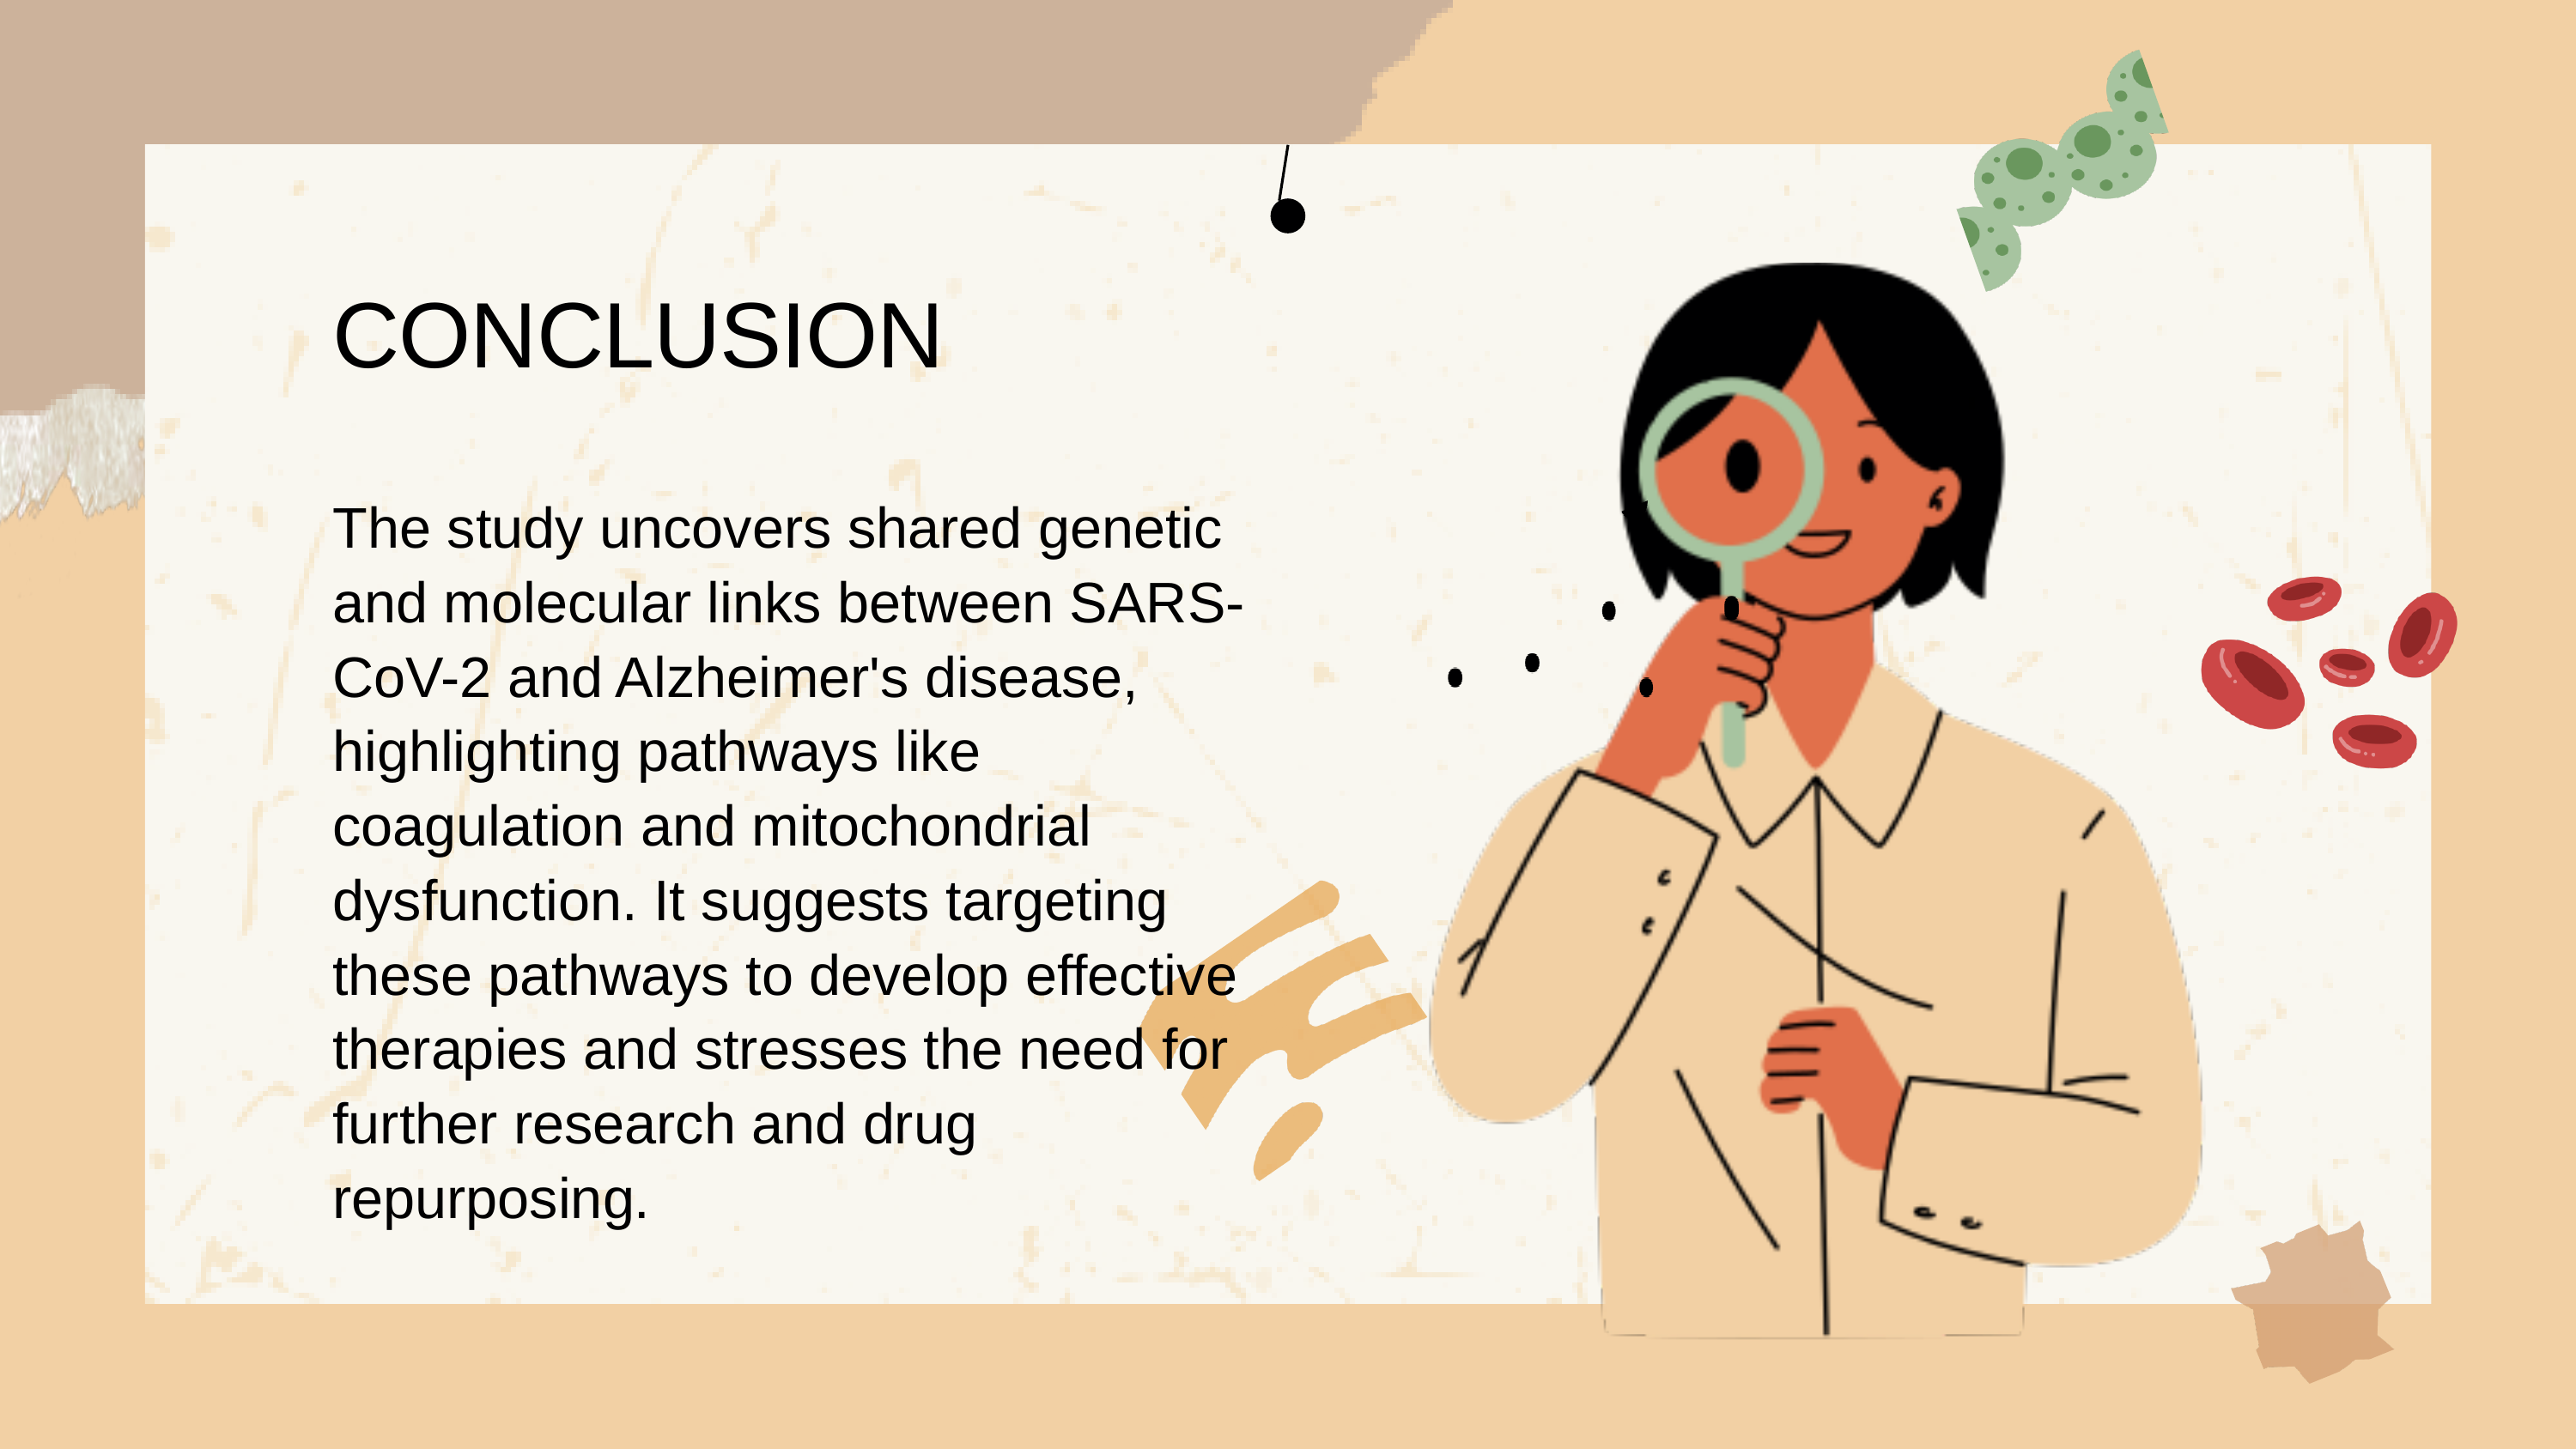

CONCLUSION

The study uncovers shared genetic and molecular links between SARS-CoV-2 and Alzheimer's disease, highlighting pathways like coagulation and mitochondrial dysfunction. It suggests targeting these pathways to develop effective therapies and stresses the need for further research and drug repurposing.